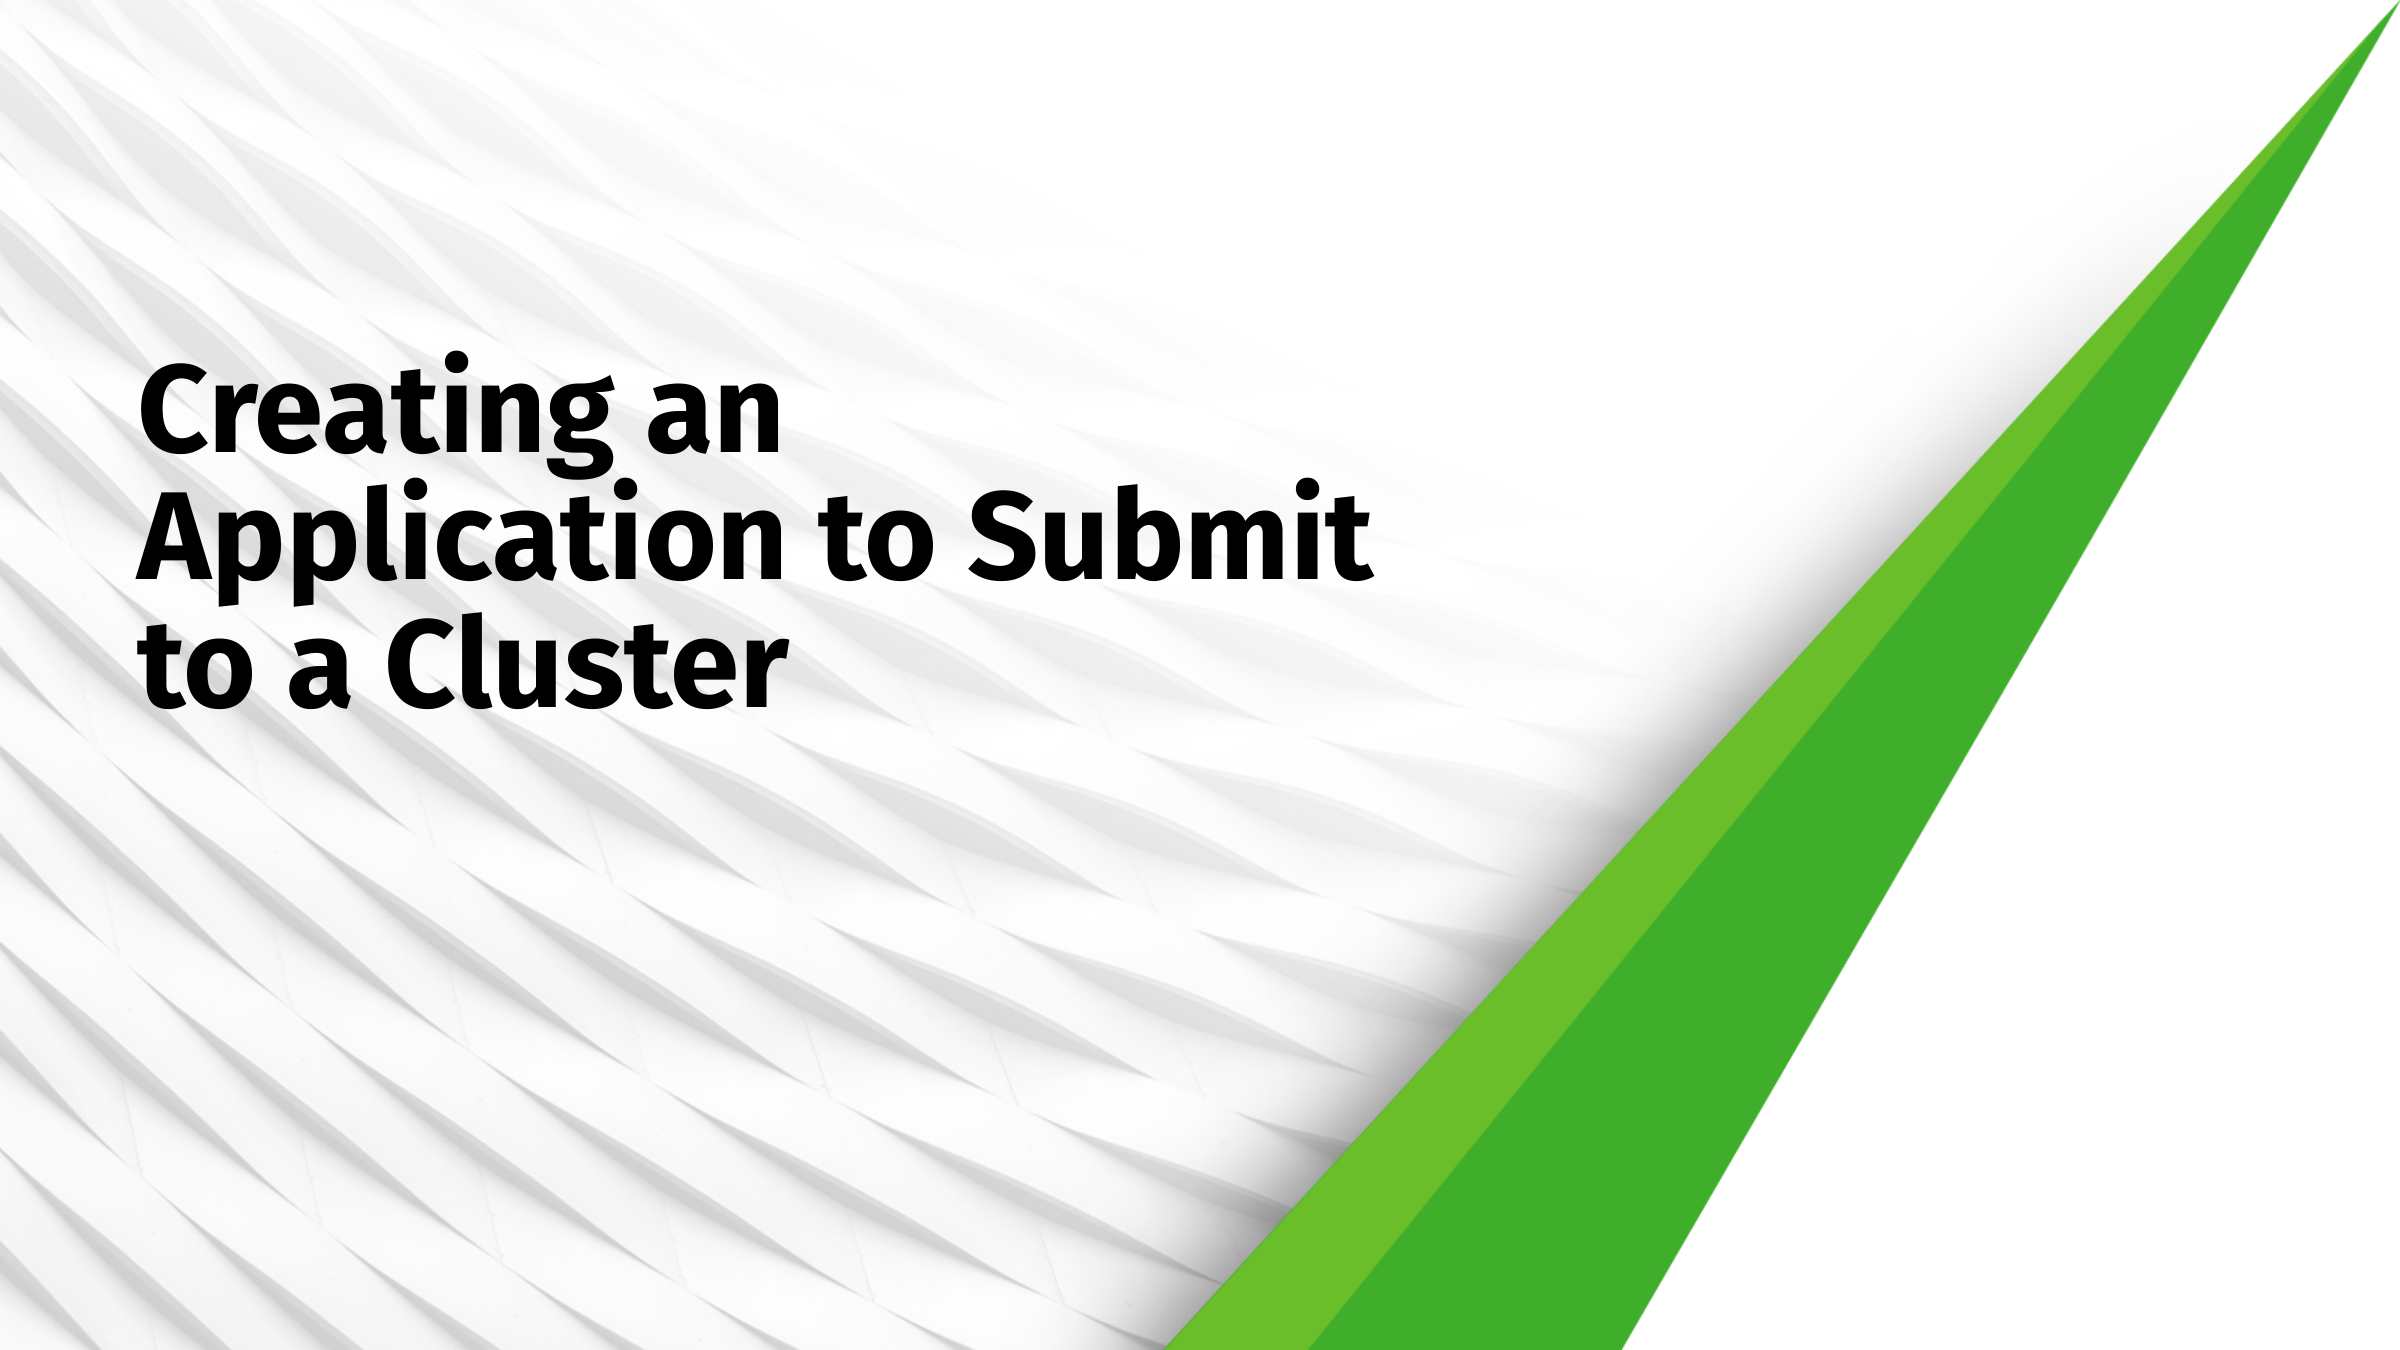

# Creating an Application to Submit to a Cluster